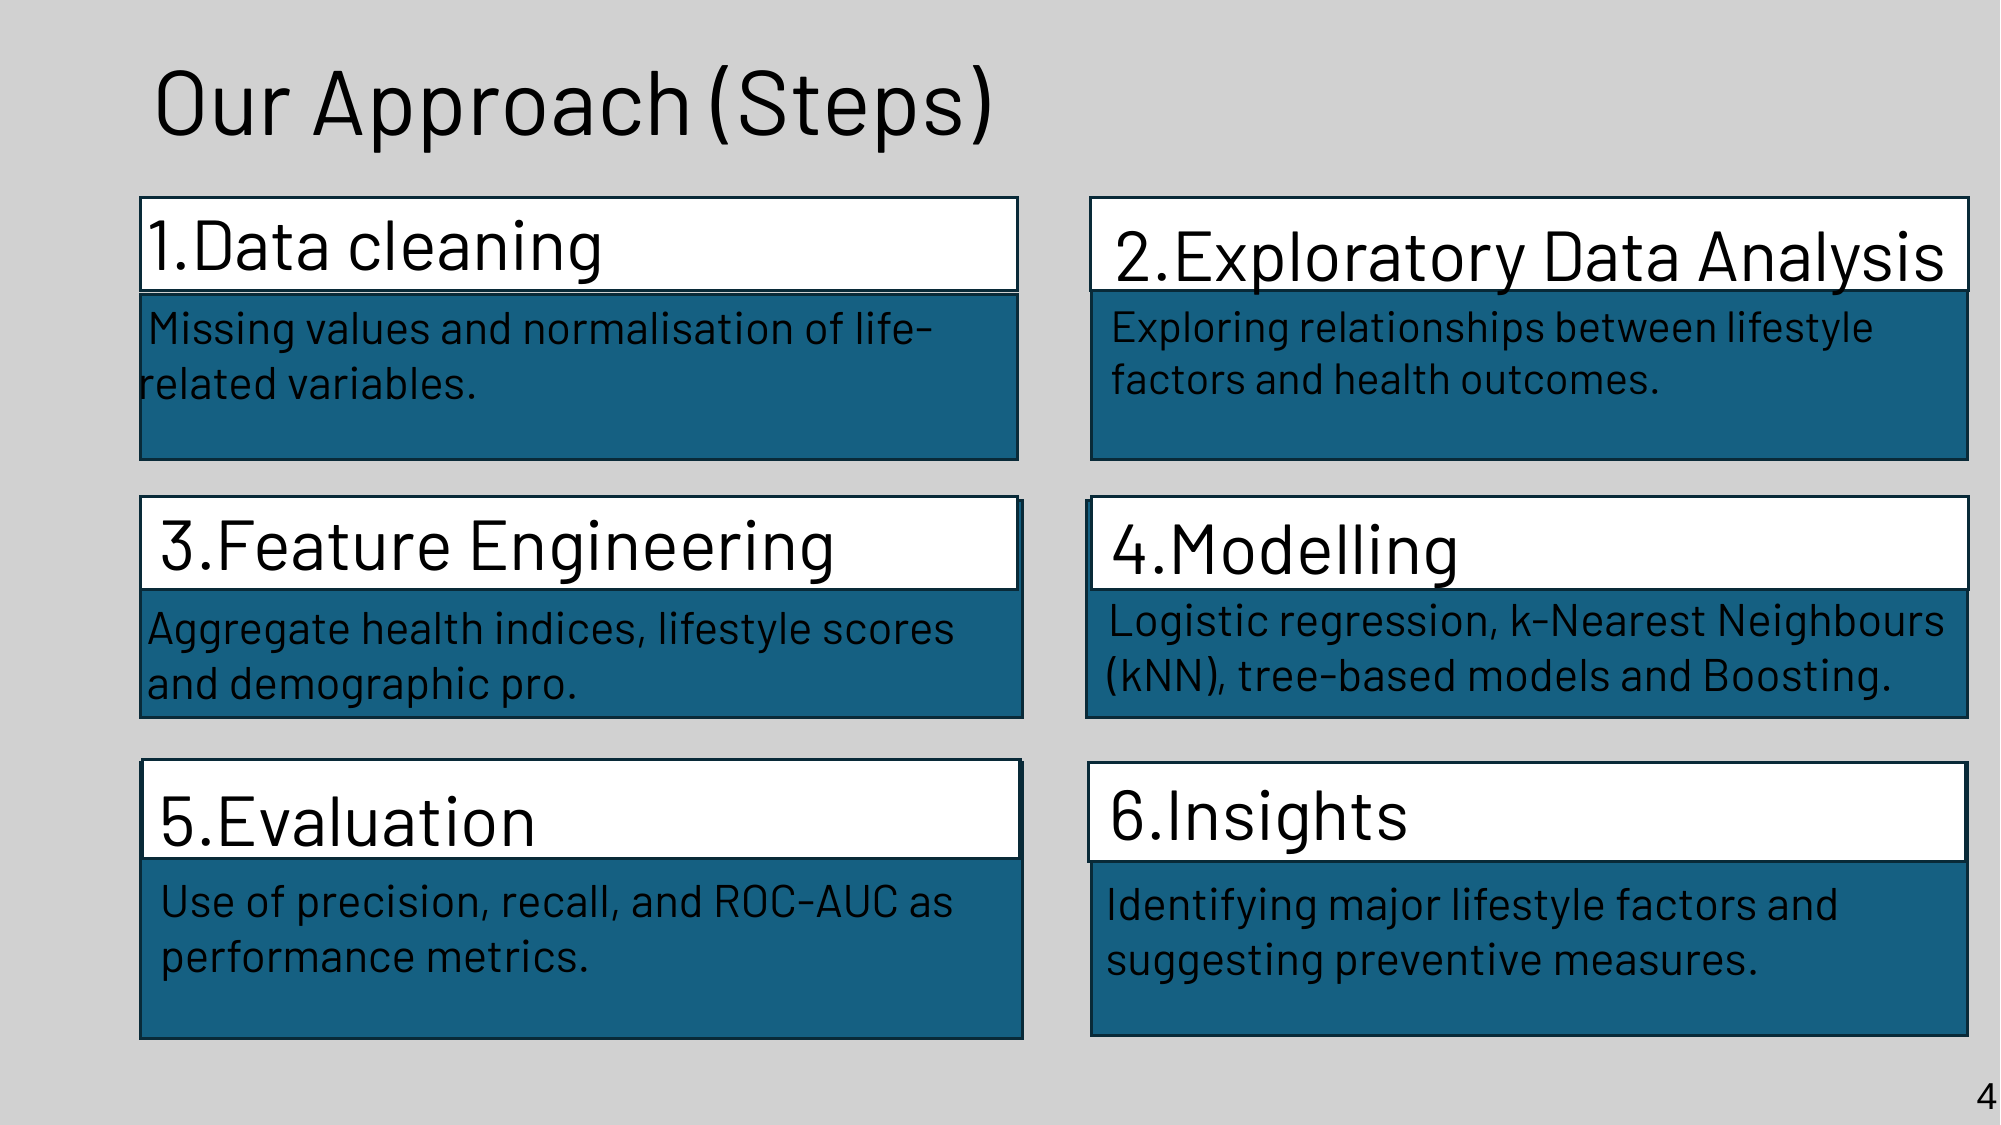

# Our Approach (Steps)
1.Data cleaning
 Missing values and normalisation of life-related variables.
Data cleaning
Data cleaning
2.Exploratory Data Analysis

Exploring relationships between lifestyle factors and health outcomes.

3.Feature Engineering
Aggregate health indices, lifestyle scores and demographic pro.
Data cleaning
4.Modelling
Data cleaning

Logistic regression, k-Nearest Neighbours (kNN), tree-based models and Boosting.
Data cleaning
Data cleaning

6.Insights
5.Evaluation
Use of precision, recall, and ROC-AUC as performance metrics.
Identifying major lifestyle factors and suggesting preventive measures.
4